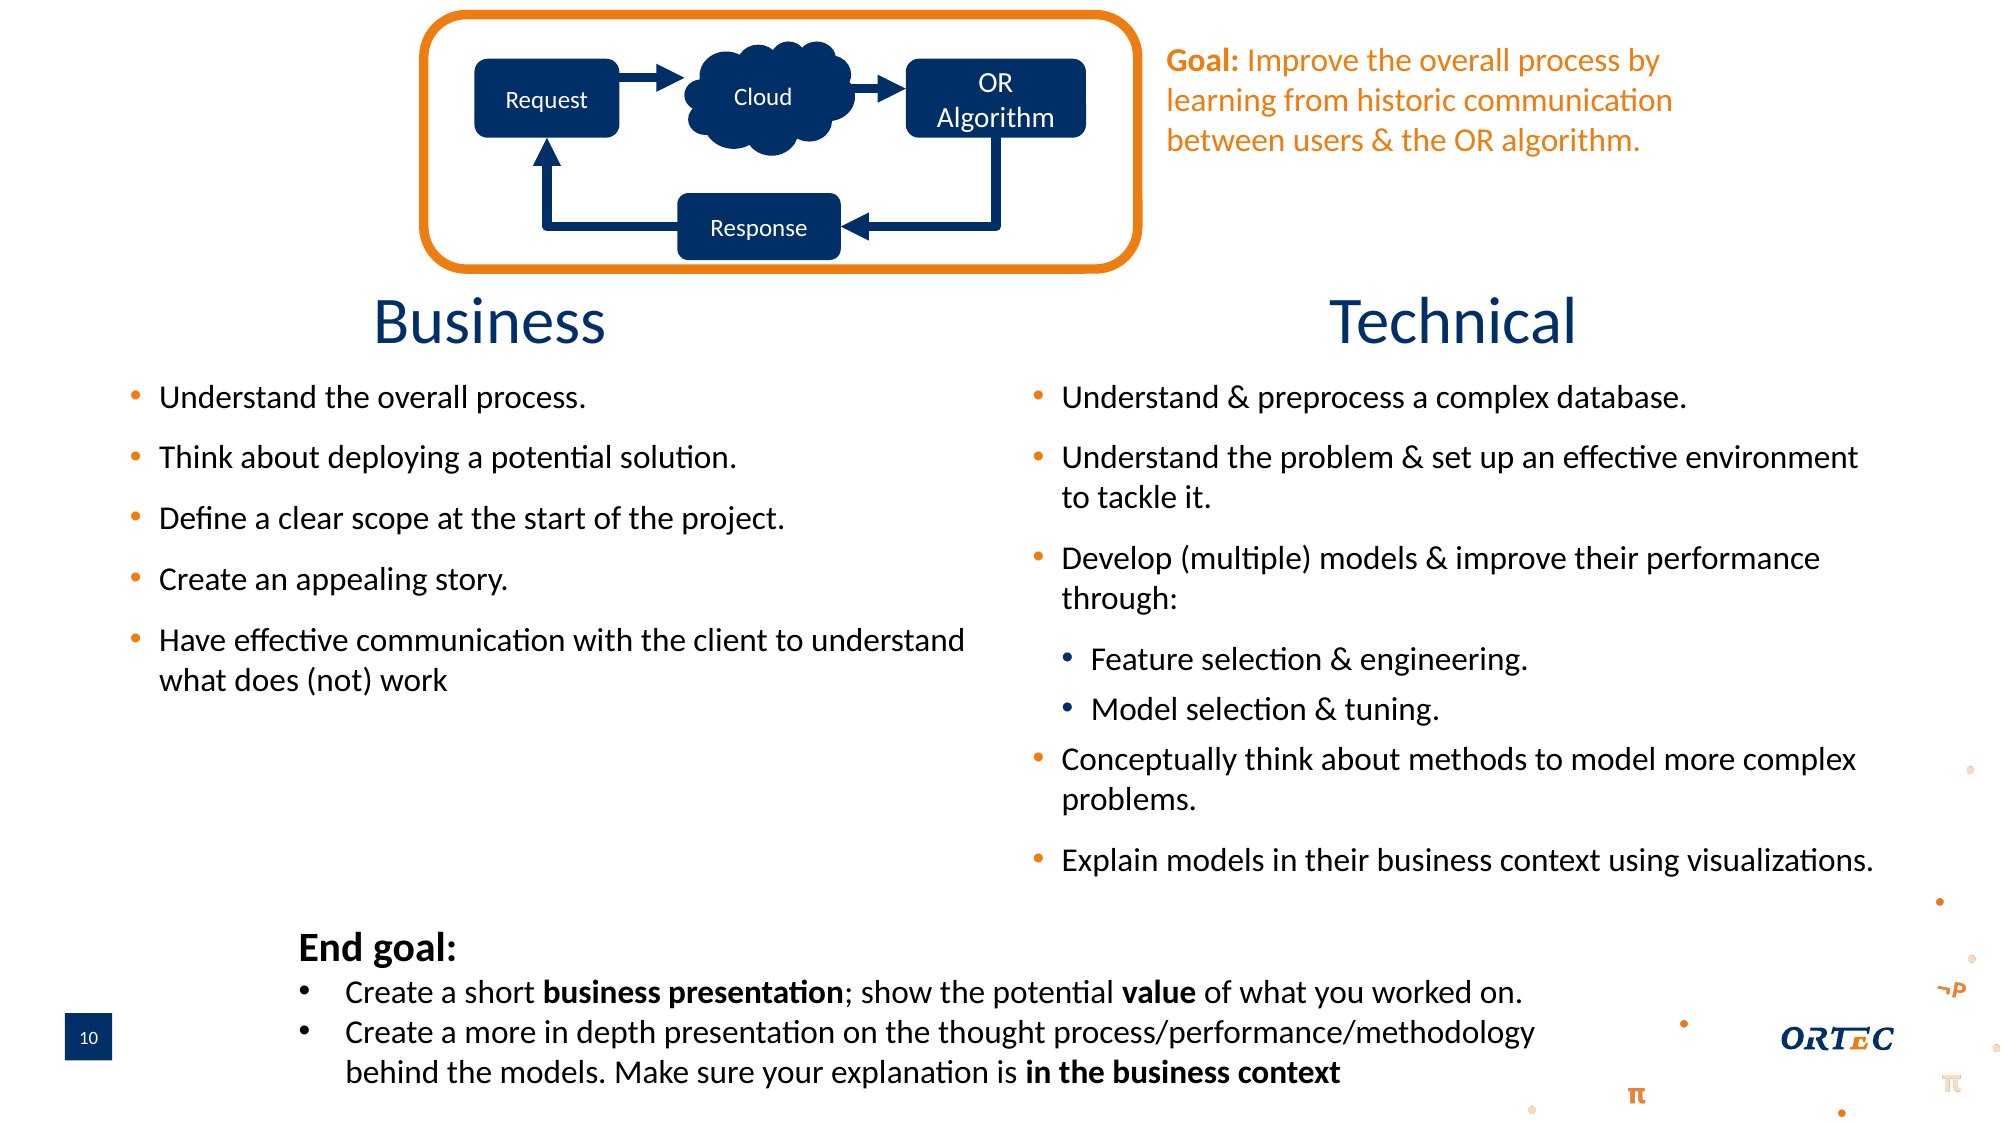

Goal: Improve the overall process by learning from historic communication between users & the OR algorithm.
Cloud
Request
OR Algorithm

Response
Technical
Business
Understand the overall process.
Think about deploying a potential solution.
Define a clear scope at the start of the project.
Create an appealing story.
Have effective communication with the client to understand what does (not) work
Understand & preprocess a complex database.
Understand the problem & set up an effective environment to tackle it.
Develop (multiple) models & improve their performance through:
Feature selection & engineering.
Model selection & tuning.
Conceptually think about methods to model more complex problems.
Explain models in their business context using visualizations.
End goal:
Create a short business presentation; show the potential value of what you worked on.
Create a more in depth presentation on the thought process/performance/methodology behind the models. Make sure your explanation is in the business context
10